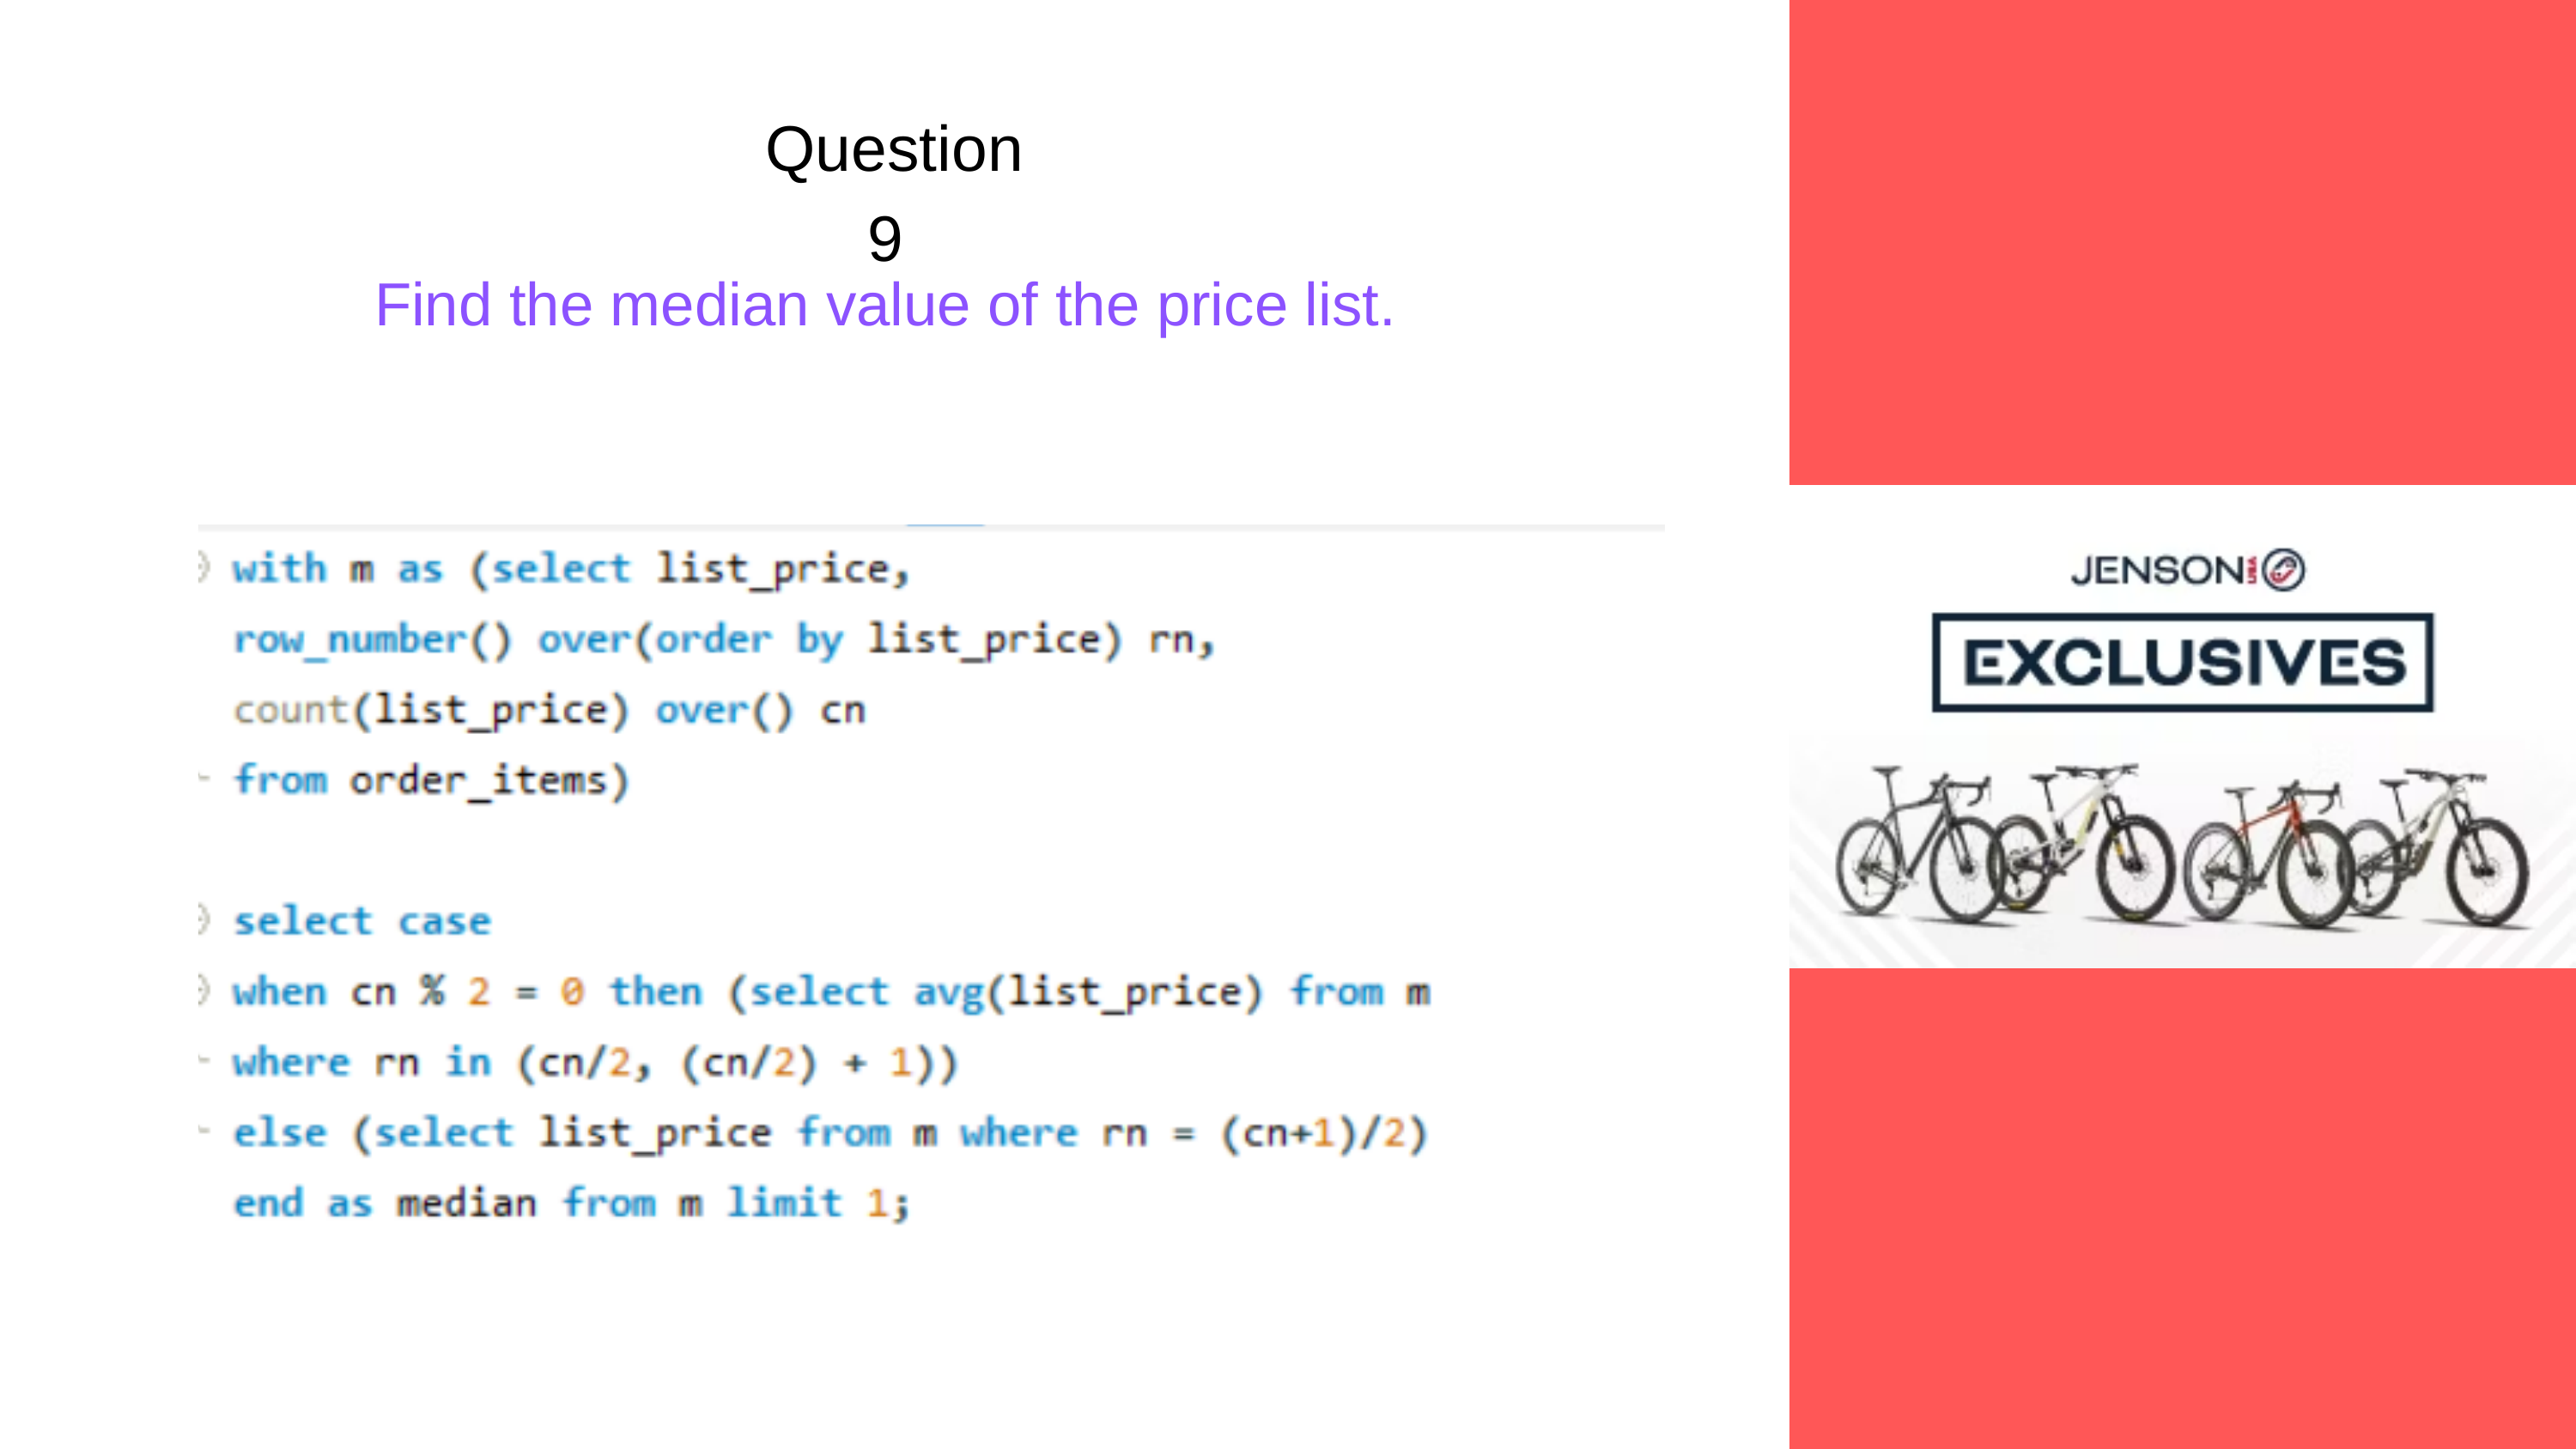

Question 9

Find the median value of the price list.